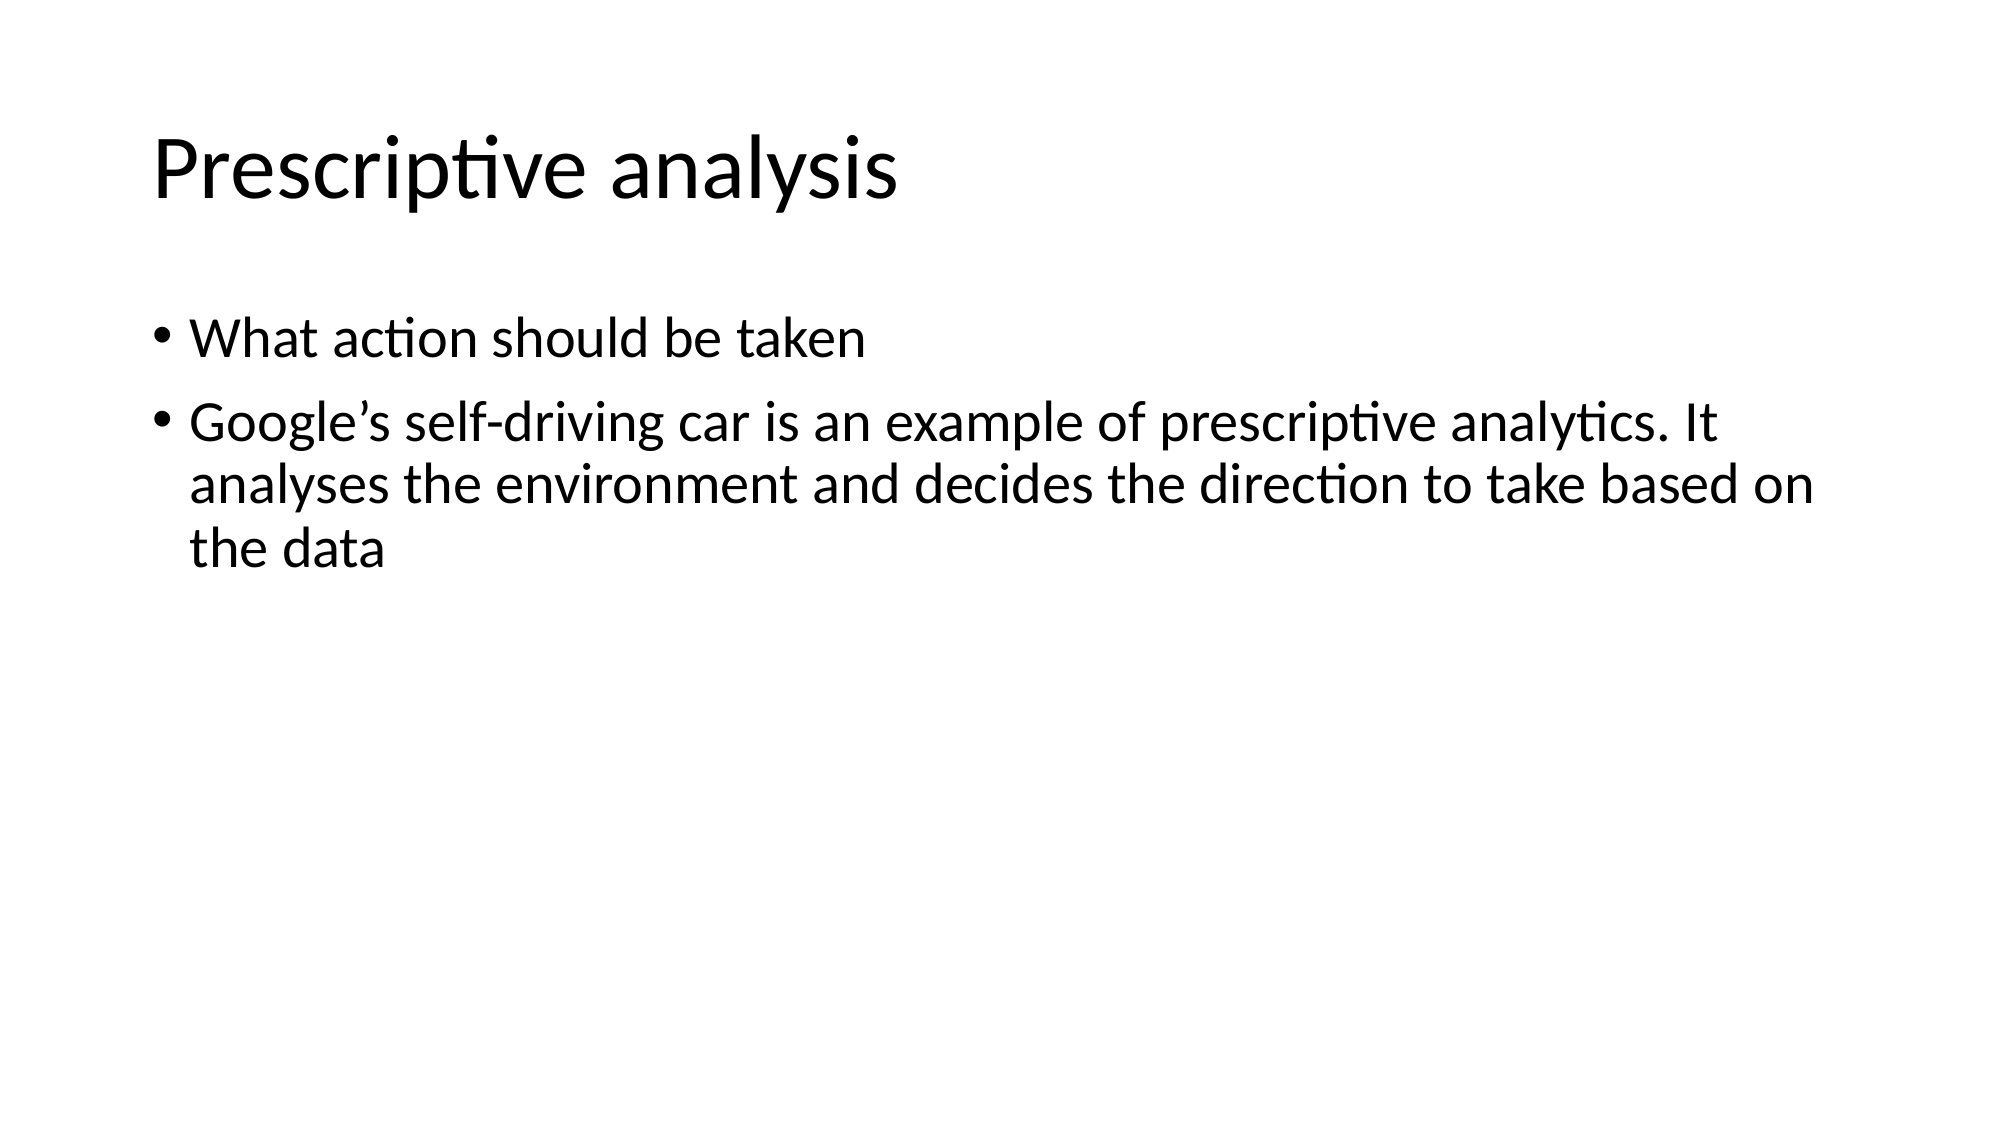

# Prescriptive analysis
What action should be taken
Google’s self-driving car is an example of prescriptive analytics. It analyses the environment and decides the direction to take based on the data